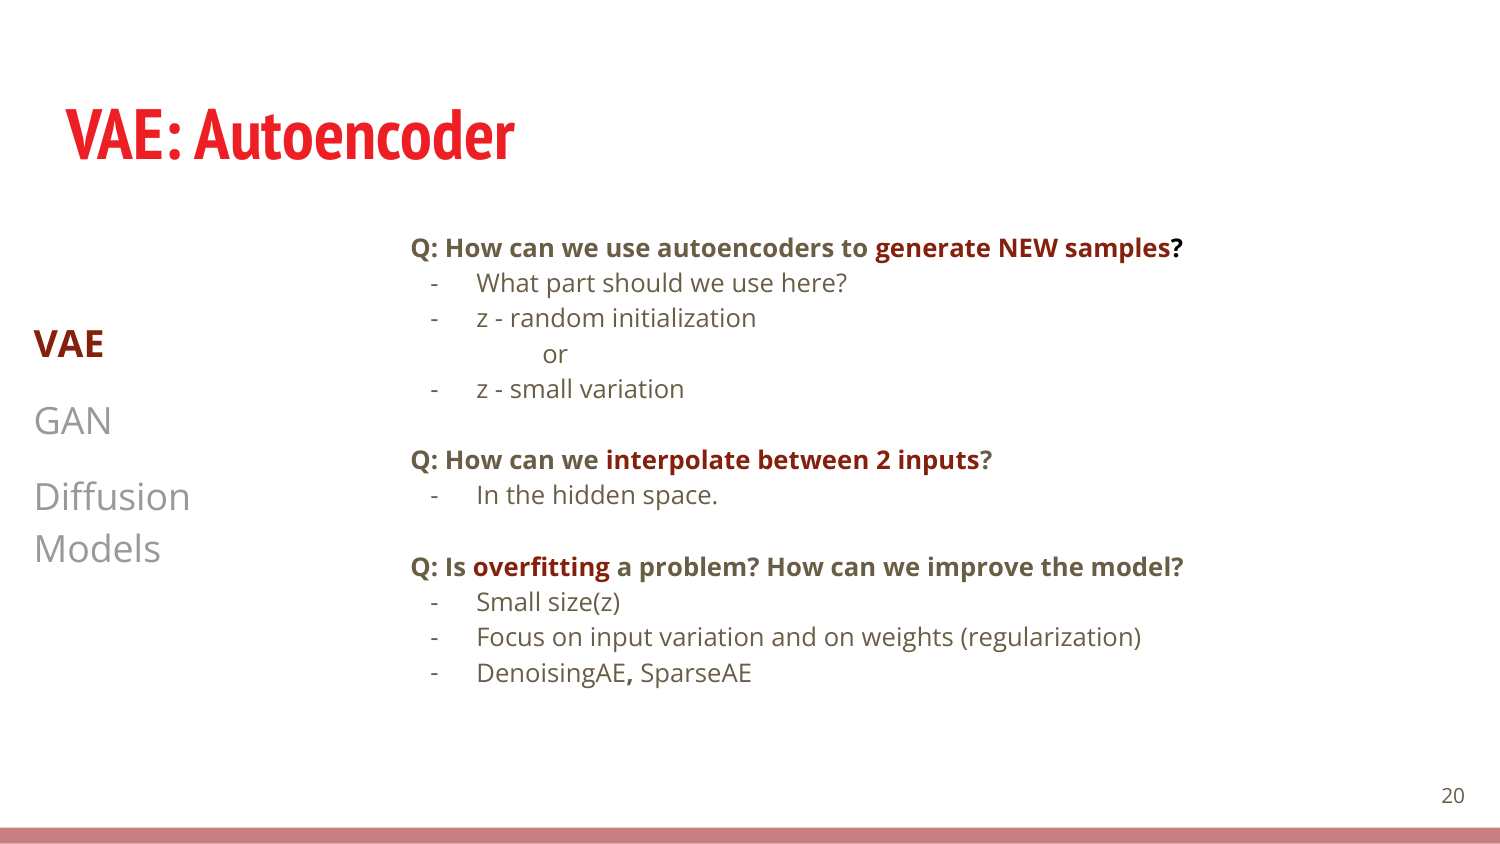

# VAE: Autoencoder

VAE
GAN
Diffusion Models

Q: How can we use autoencoders to generate NEW samples?
What part should we use here?
z - random initialization
or
z - small variation

Q: How can we interpolate between 2 inputs?
In the hidden space.

Q: Is overfitting a problem? How can we improve the model?
Small size(z)
Focus on input variation and on weights (regularization)
DenoisingAE, SparseAE
20